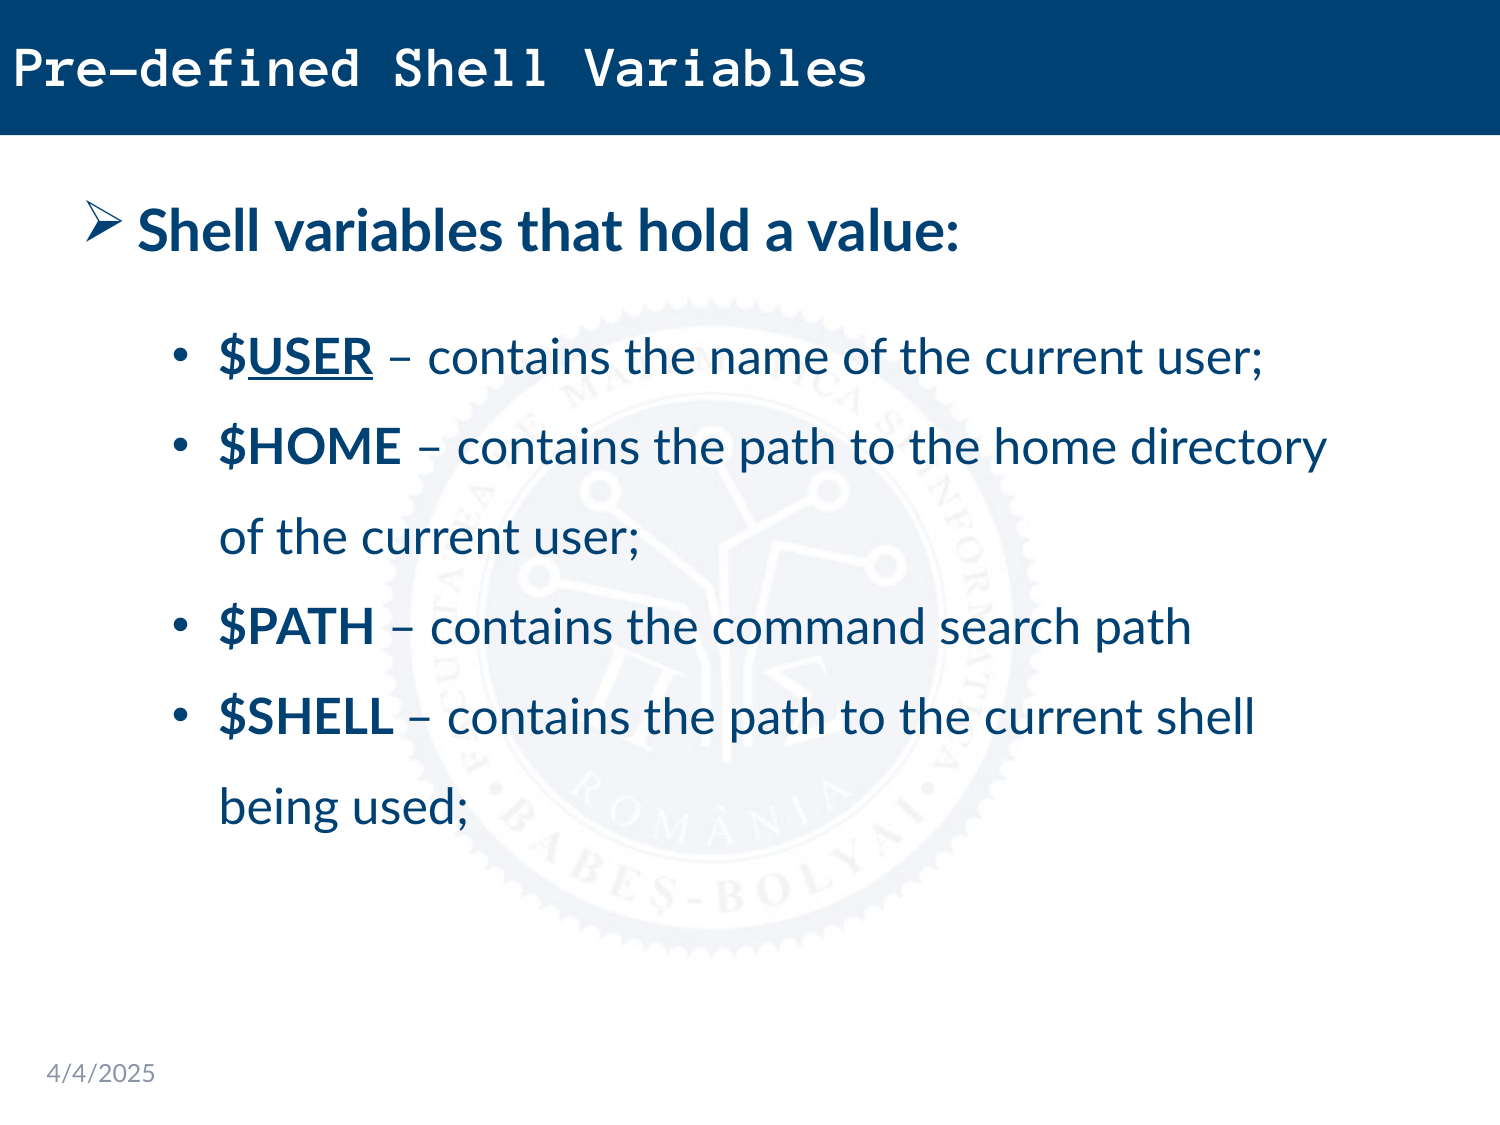

Pre-defined Shell Variables
Shell variables that hold a value:
$USER – contains the name of the current user;
$HOME – contains the path to the home directory of the current user;
$PATH – contains the command search path
$SHELL – contains the path to the current shell being used;

4/4/2025
9